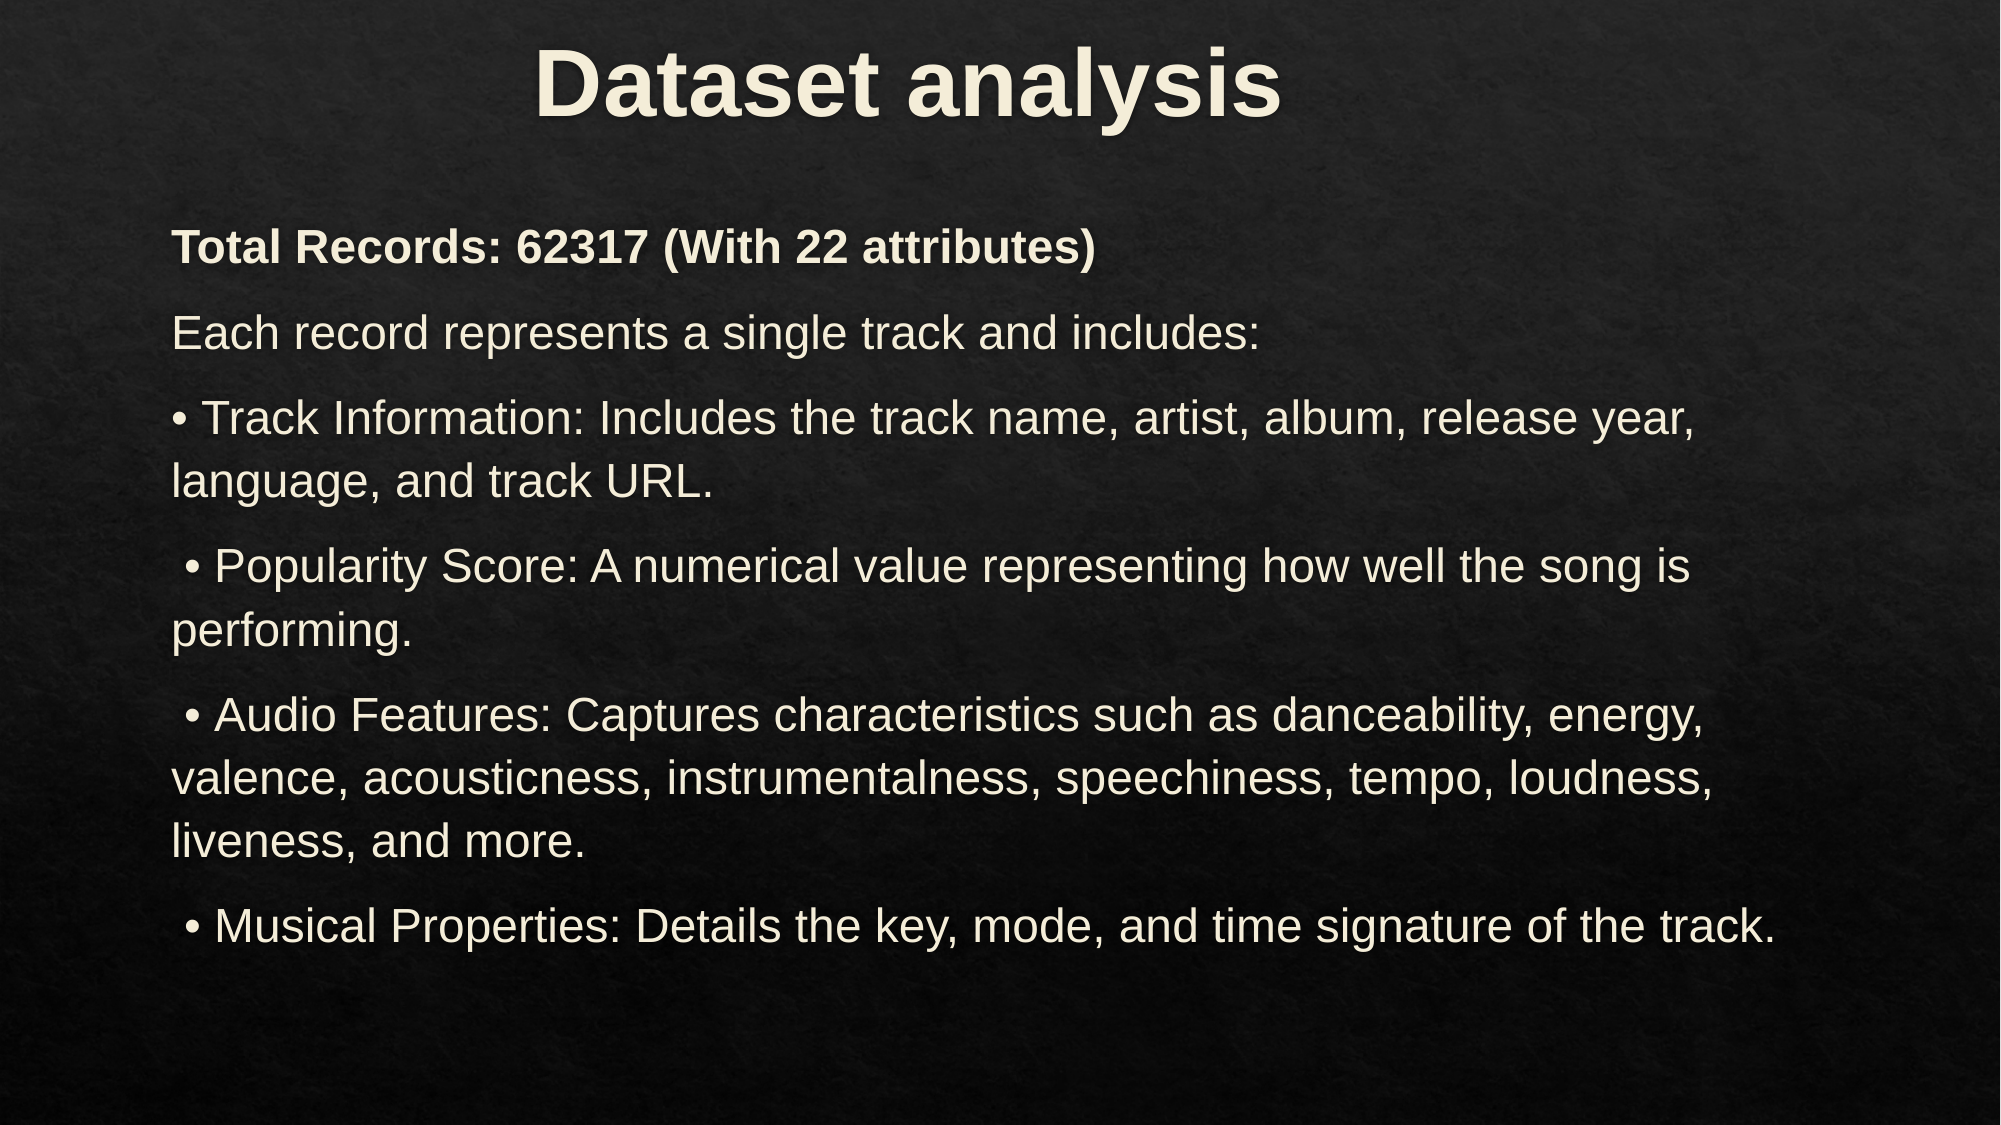

# Dataset analysis
Total Records: 62317 (With 22 attributes)
Each record represents a single track and includes:
• Track Information: Includes the track name, artist, album, release year, language, and track URL.
 • Popularity Score: A numerical value representing how well the song is performing.
 • Audio Features: Captures characteristics such as danceability, energy, valence, acousticness, instrumentalness, speechiness, tempo, loudness, liveness, and more.
 • Musical Properties: Details the key, mode, and time signature of the track.